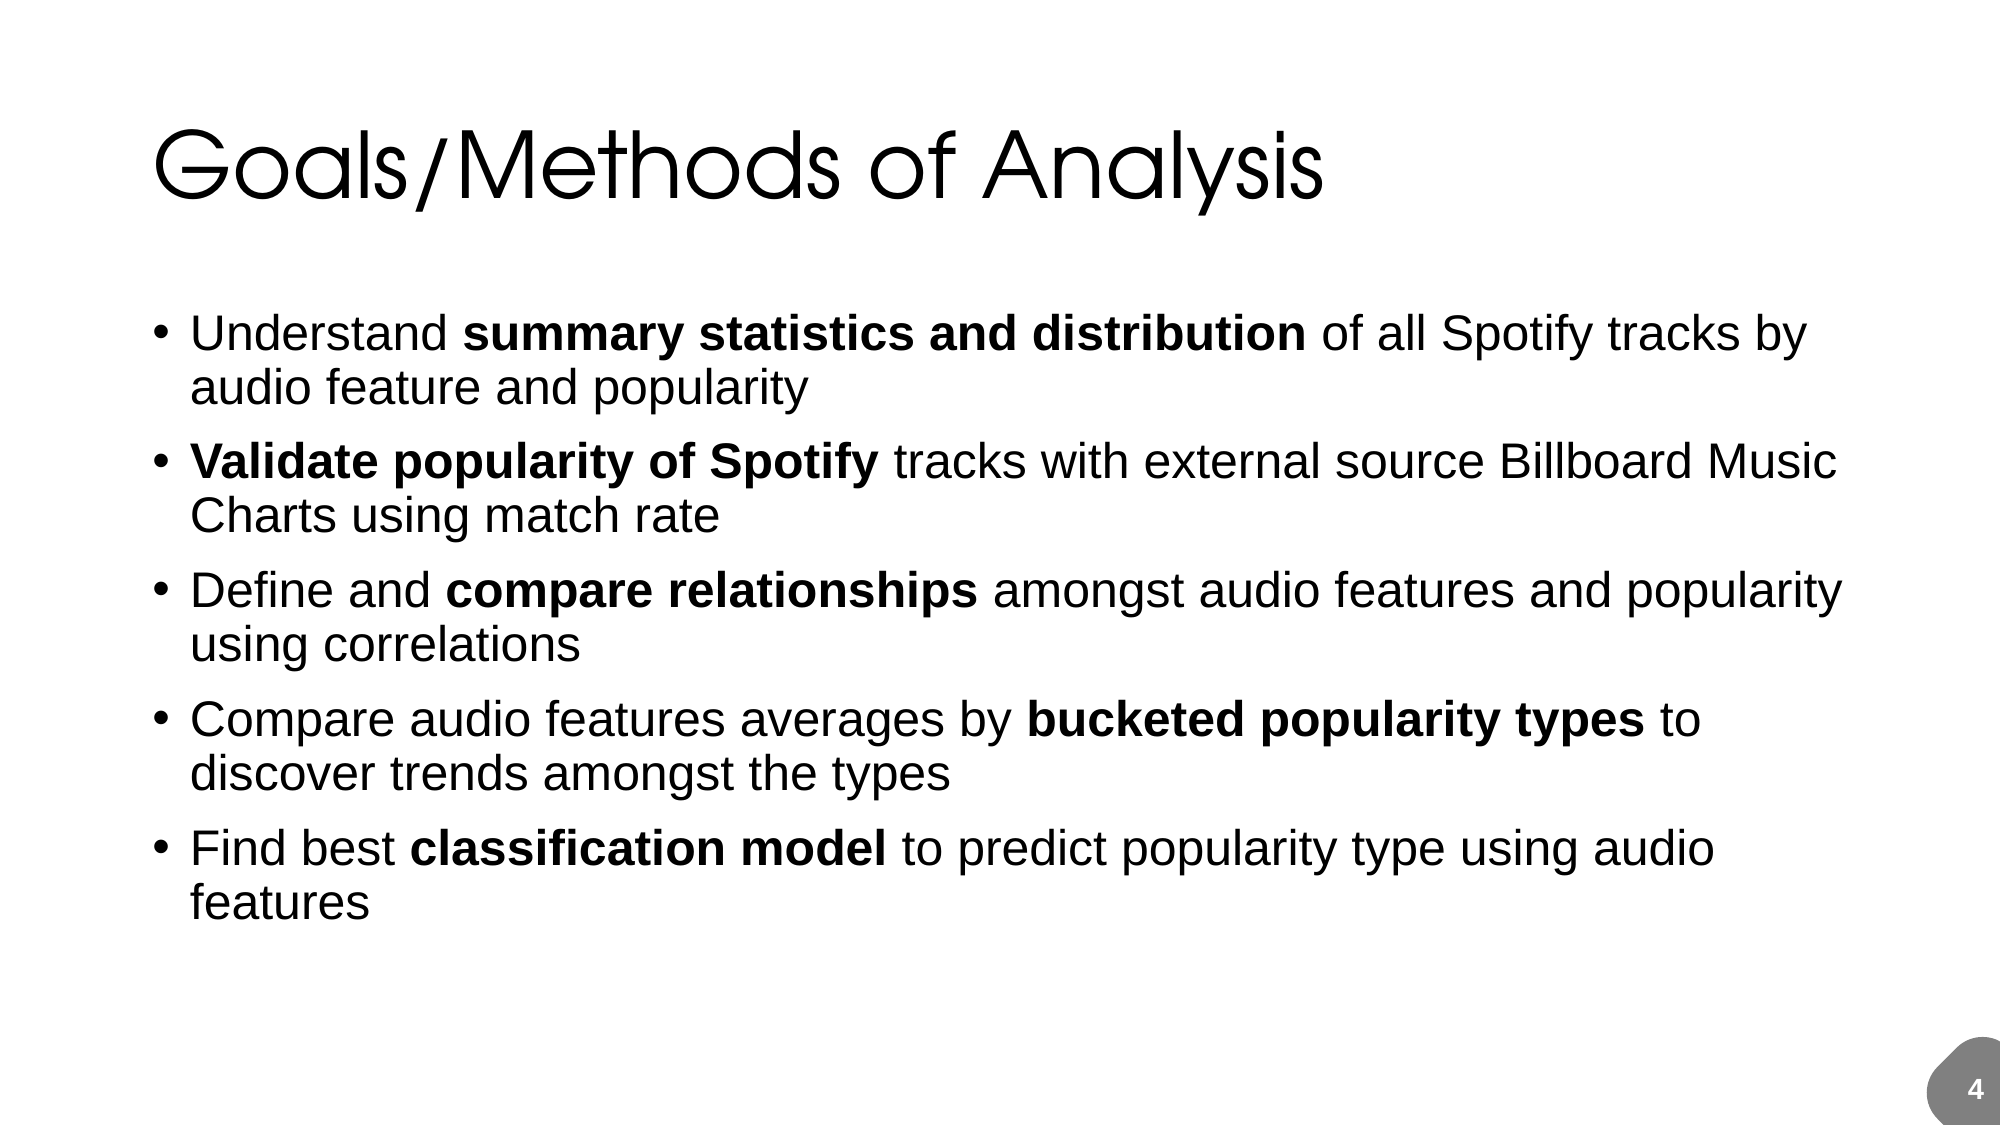

# Goals/Methods of Analysis
Understand summary statistics and distribution of all Spotify tracks by audio feature and popularity
Validate popularity of Spotify tracks with external source Billboard Music Charts using match rate
Define and compare relationships amongst audio features and popularity using correlations
Compare audio features averages by bucketed popularity types to discover trends amongst the types
Find best classification model to predict popularity type using audio features

4